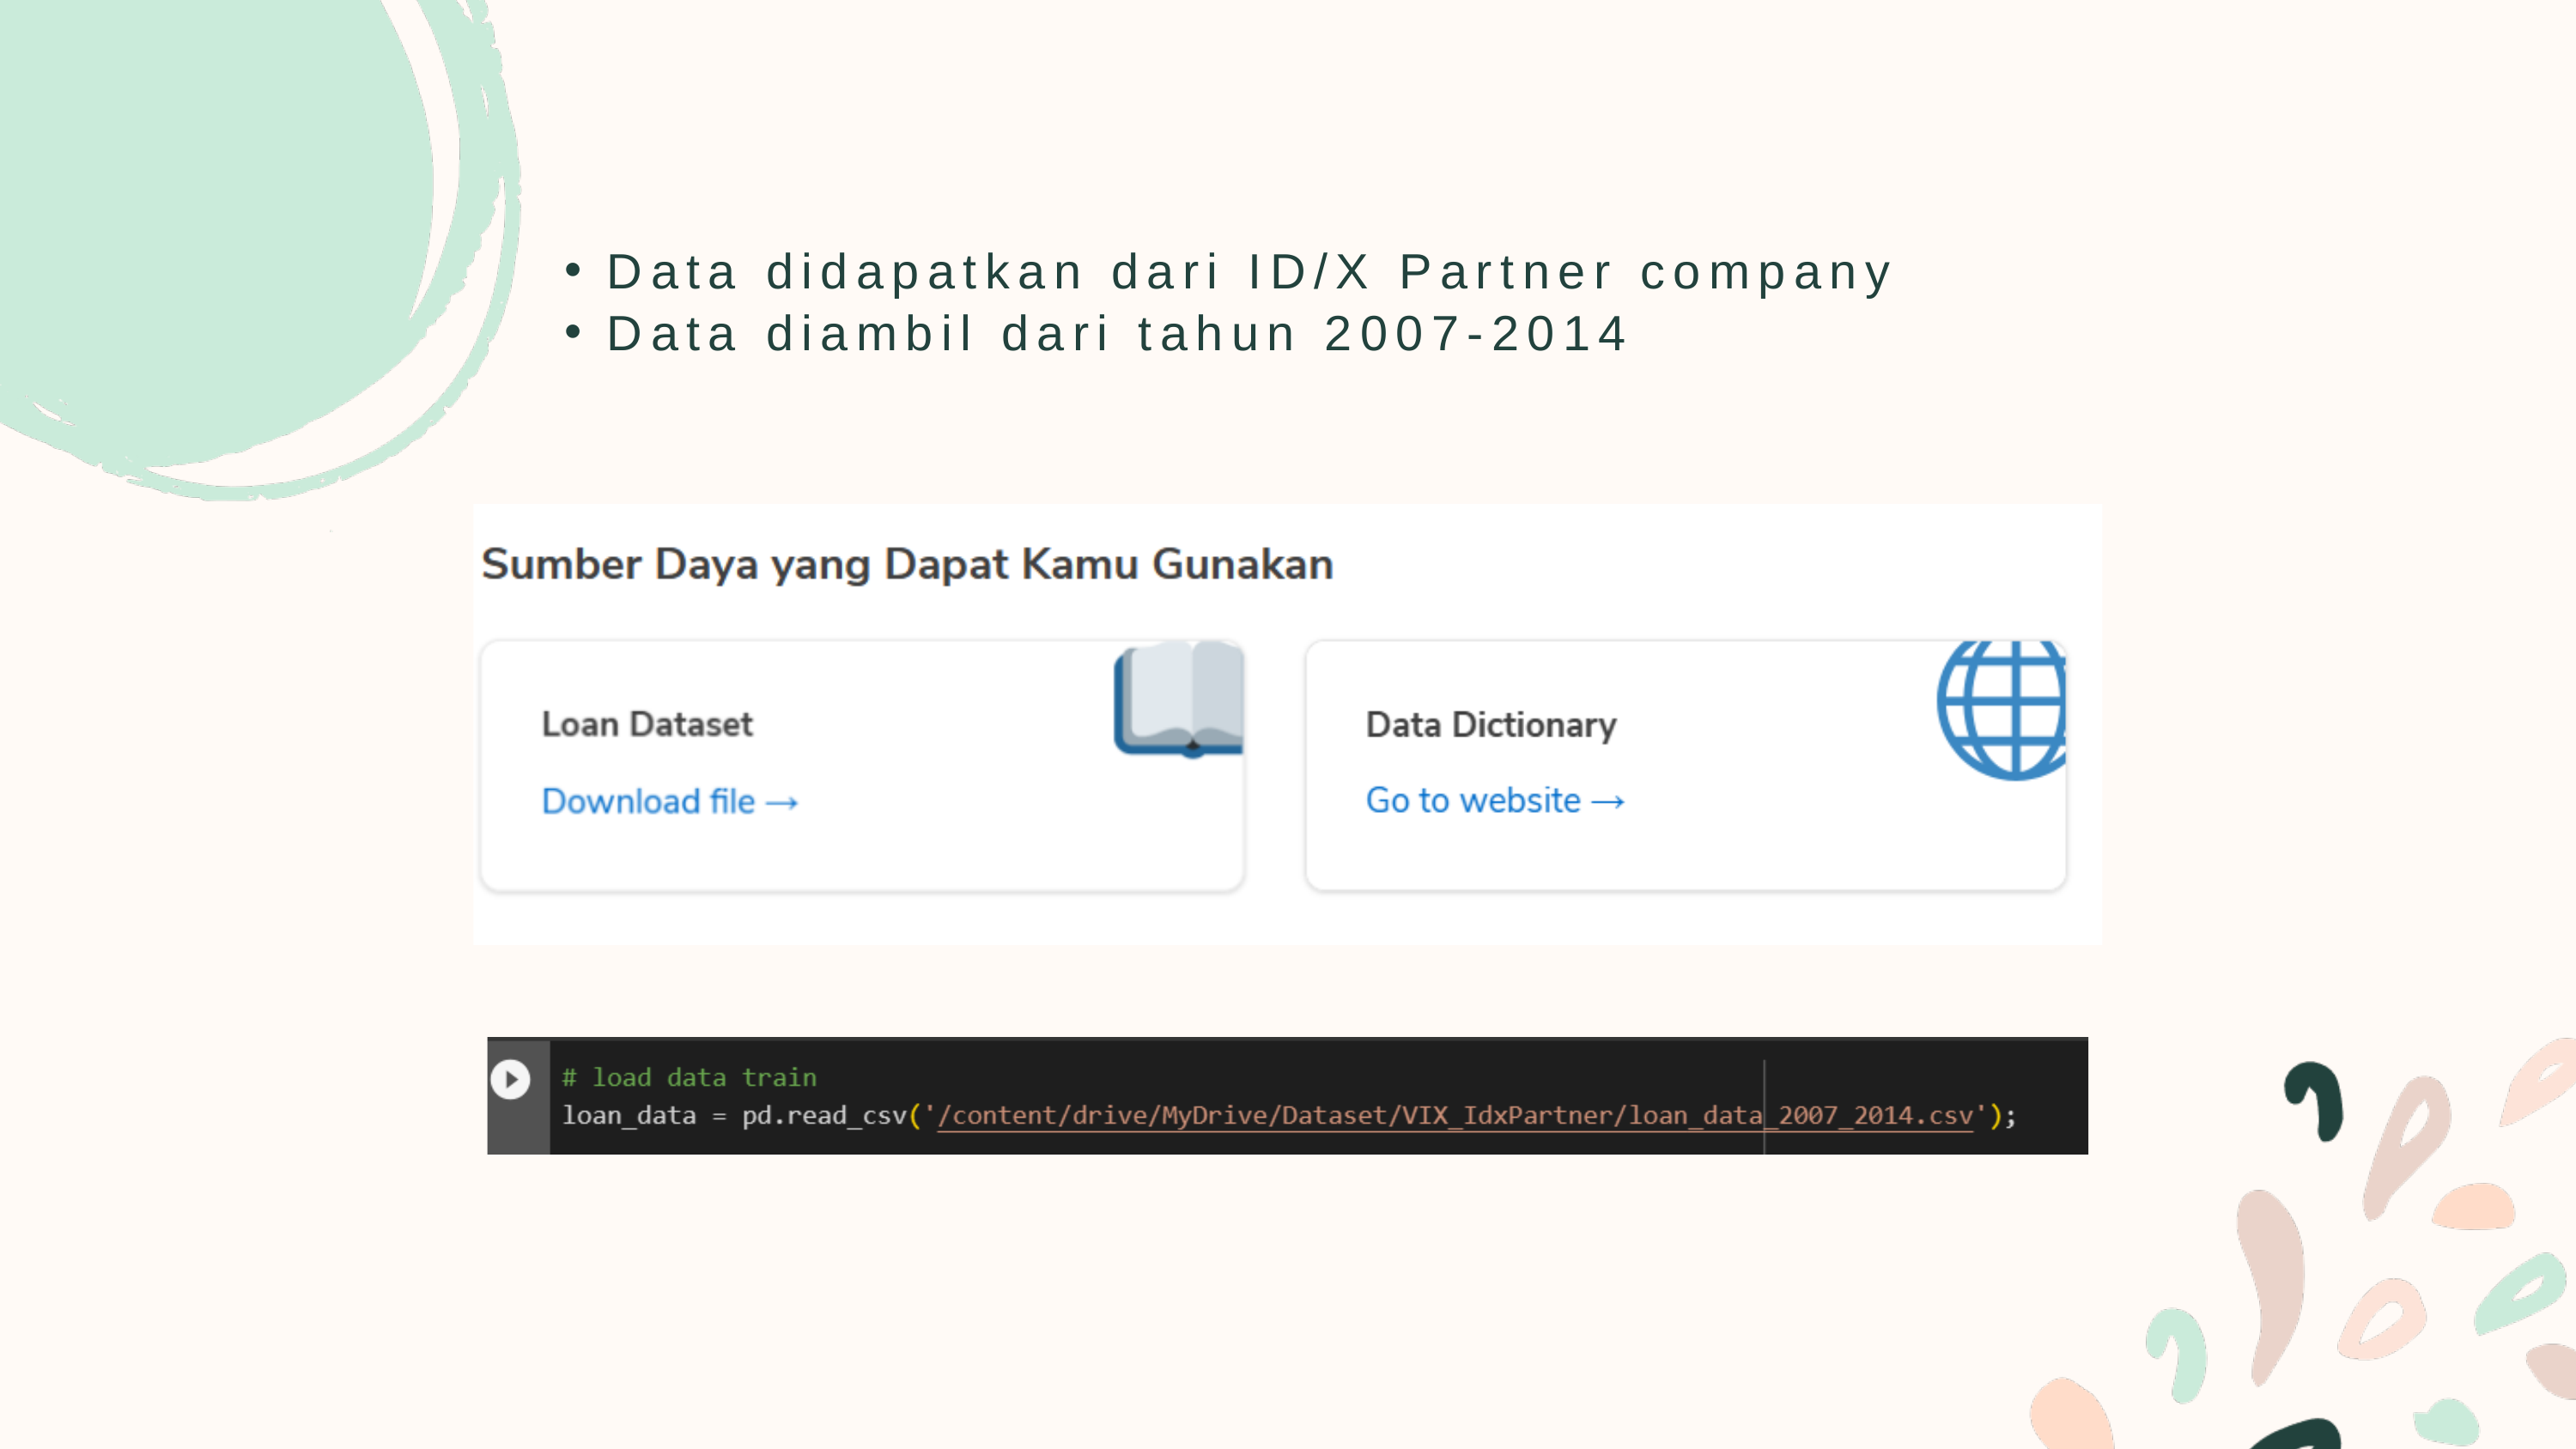

Data didapatkan dari ID/X Partner company
Data diambil dari tahun 2007-2014